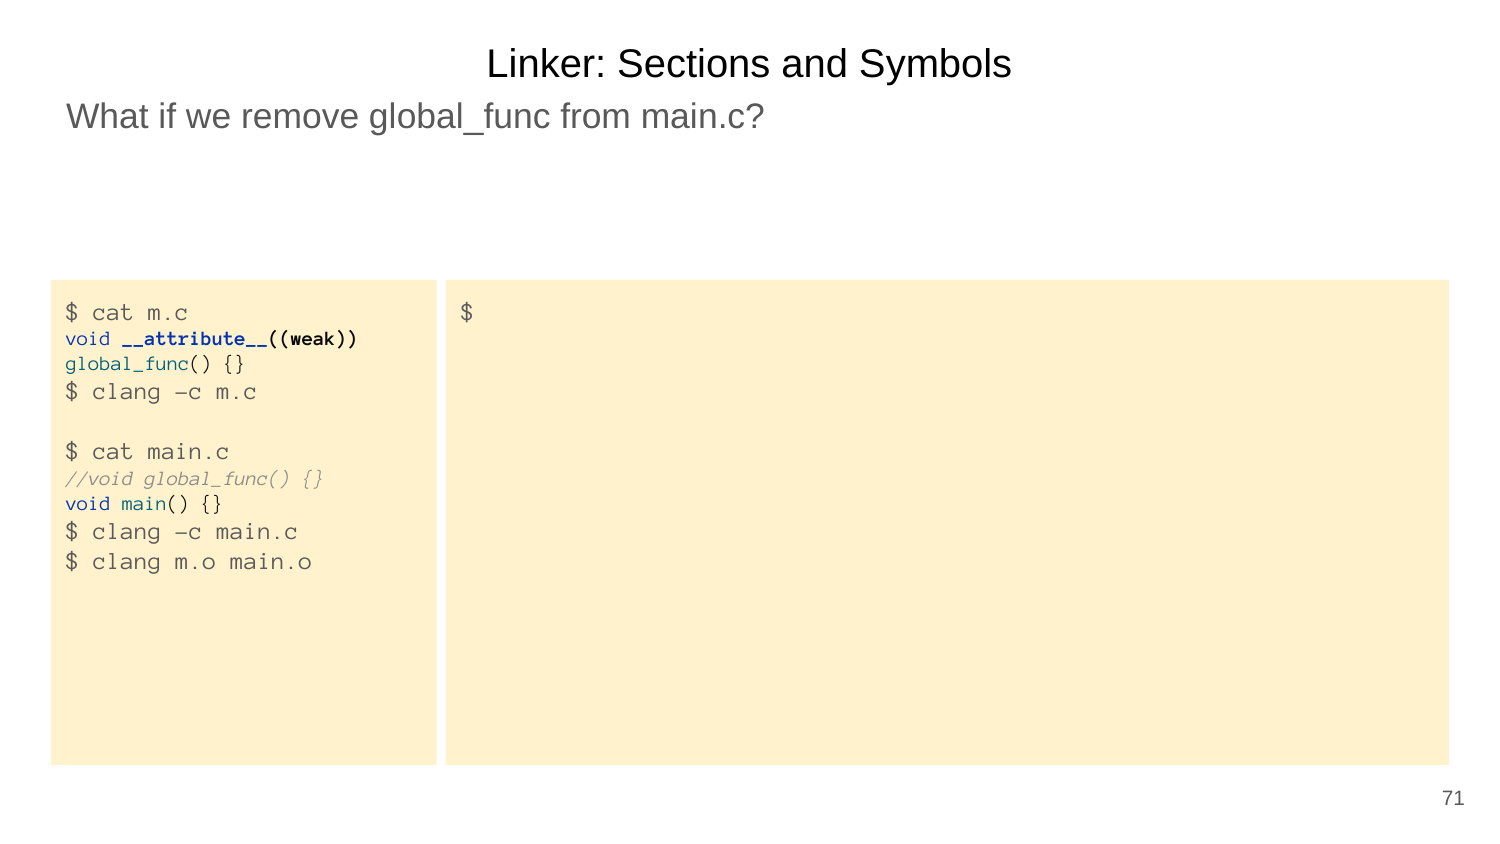

Linker: Sections and Symbols
What if we remove global_func from main.c?

$ cat m.c
void __attribute__((weak)) global_func() {}
$ clang -c m.c

$ cat main.c
//void global_func() {}
void main() {}
$ clang -c main.c
$ clang m.o main.o

$
71